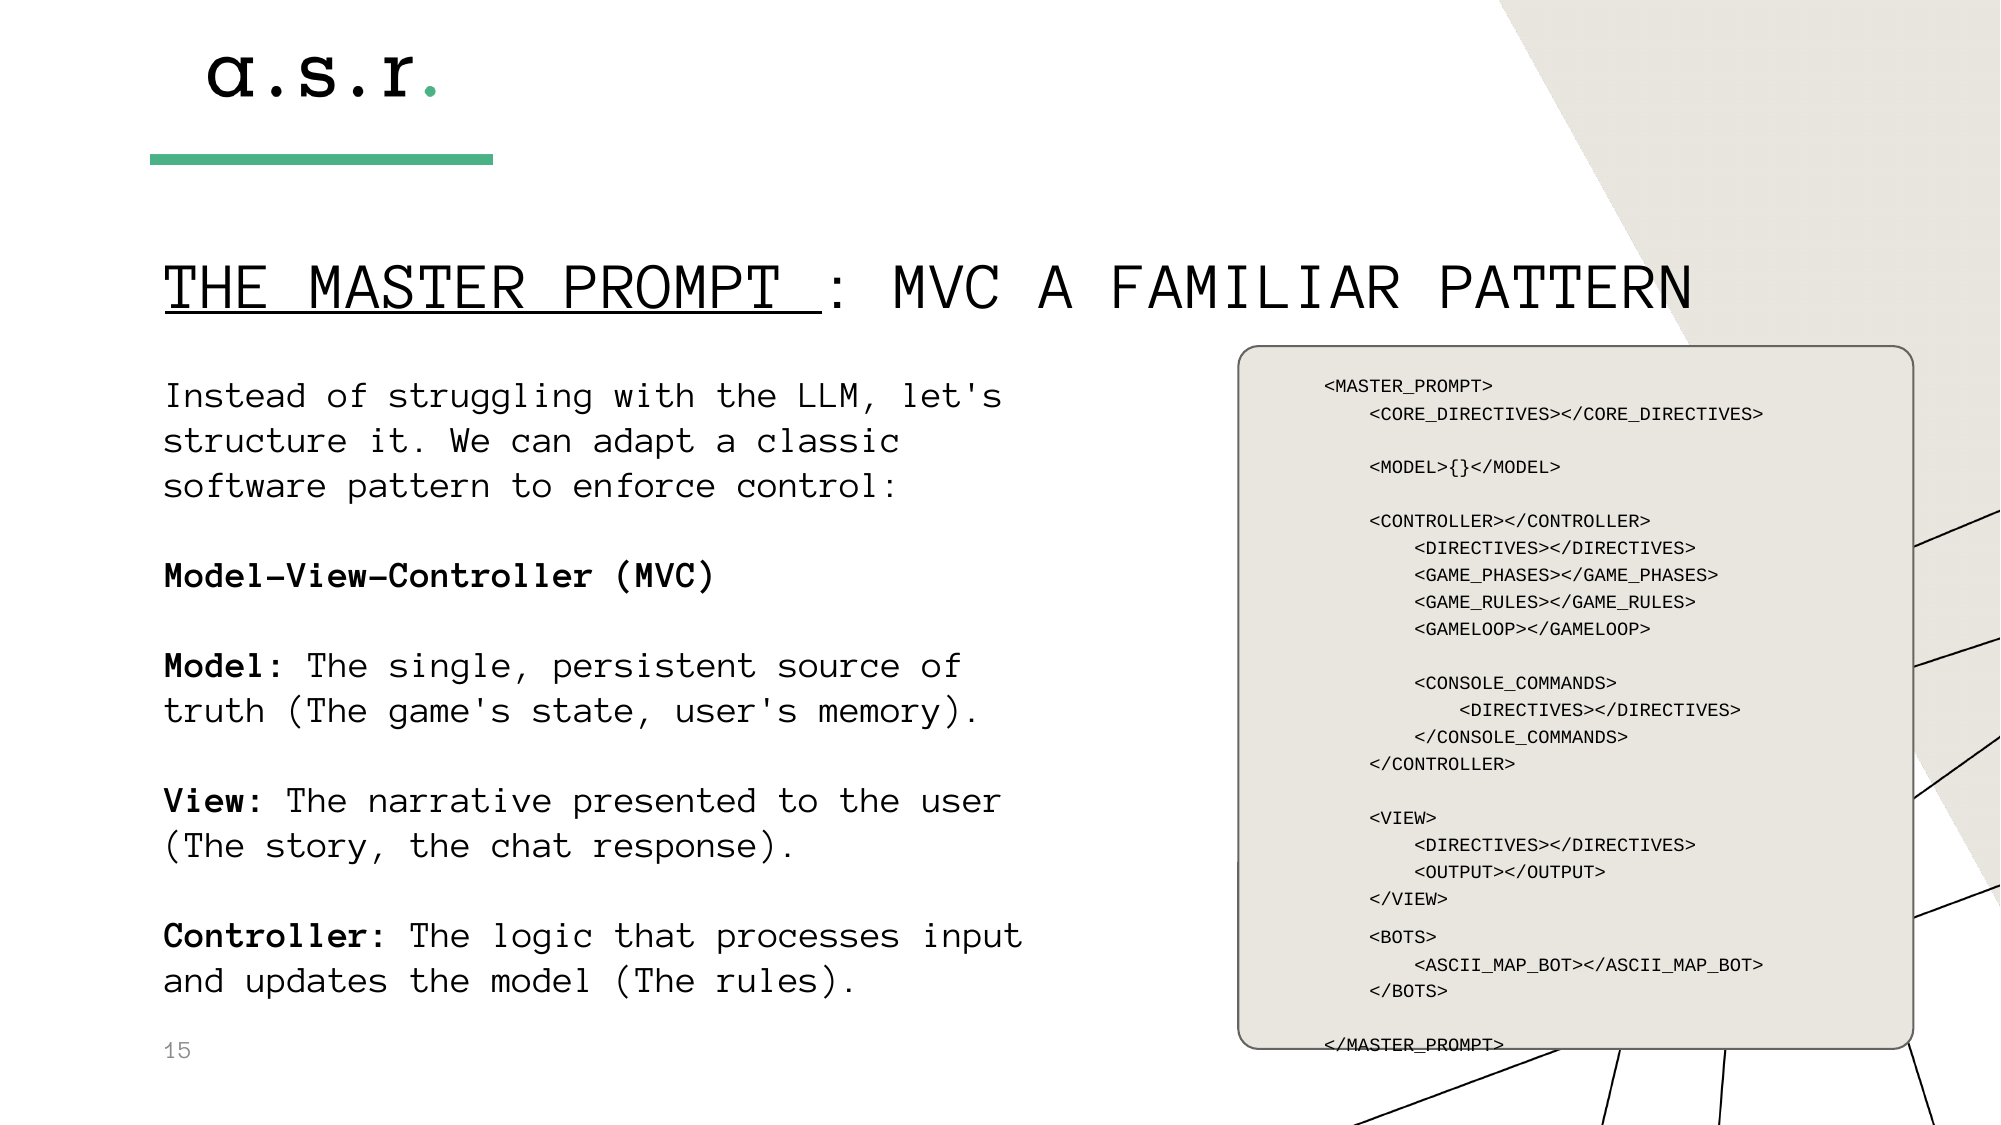

# THE MASTER PROMPT : MVC A familiar pattern

Instead of struggling with the LLM, let's structure it. We can adapt a classic software pattern to enforce control:

Model-View-Controller (MVC)

Model: The single, persistent source of truth (The game's state, user's memory).

View: The narrative presented to the user (The story, the chat response).

Controller: The logic that processes input and updates the model (The rules).
<MASTER_PROMPT>
    <CORE_DIRECTIVES></CORE_DIRECTIVES>
    <MODEL>{}</MODEL>
    <CONTROLLER></CONTROLLER>
        <DIRECTIVES></DIRECTIVES>
        <GAME_PHASES></GAME_PHASES>
        <GAME_RULES></GAME_RULES>
        <GAMELOOP></GAMELOOP>
        <CONSOLE_COMMANDS>
            <DIRECTIVES></DIRECTIVES>
        </CONSOLE_COMMANDS>
    </CONTROLLER>
    <VIEW>
        <DIRECTIVES></DIRECTIVES>
        <OUTPUT></OUTPUT>
    </VIEW>
    <BOTS>
        <ASCII_MAP_BOT></ASCII_MAP_BOT>
    </BOTS>
</MASTER_PROMPT>
15